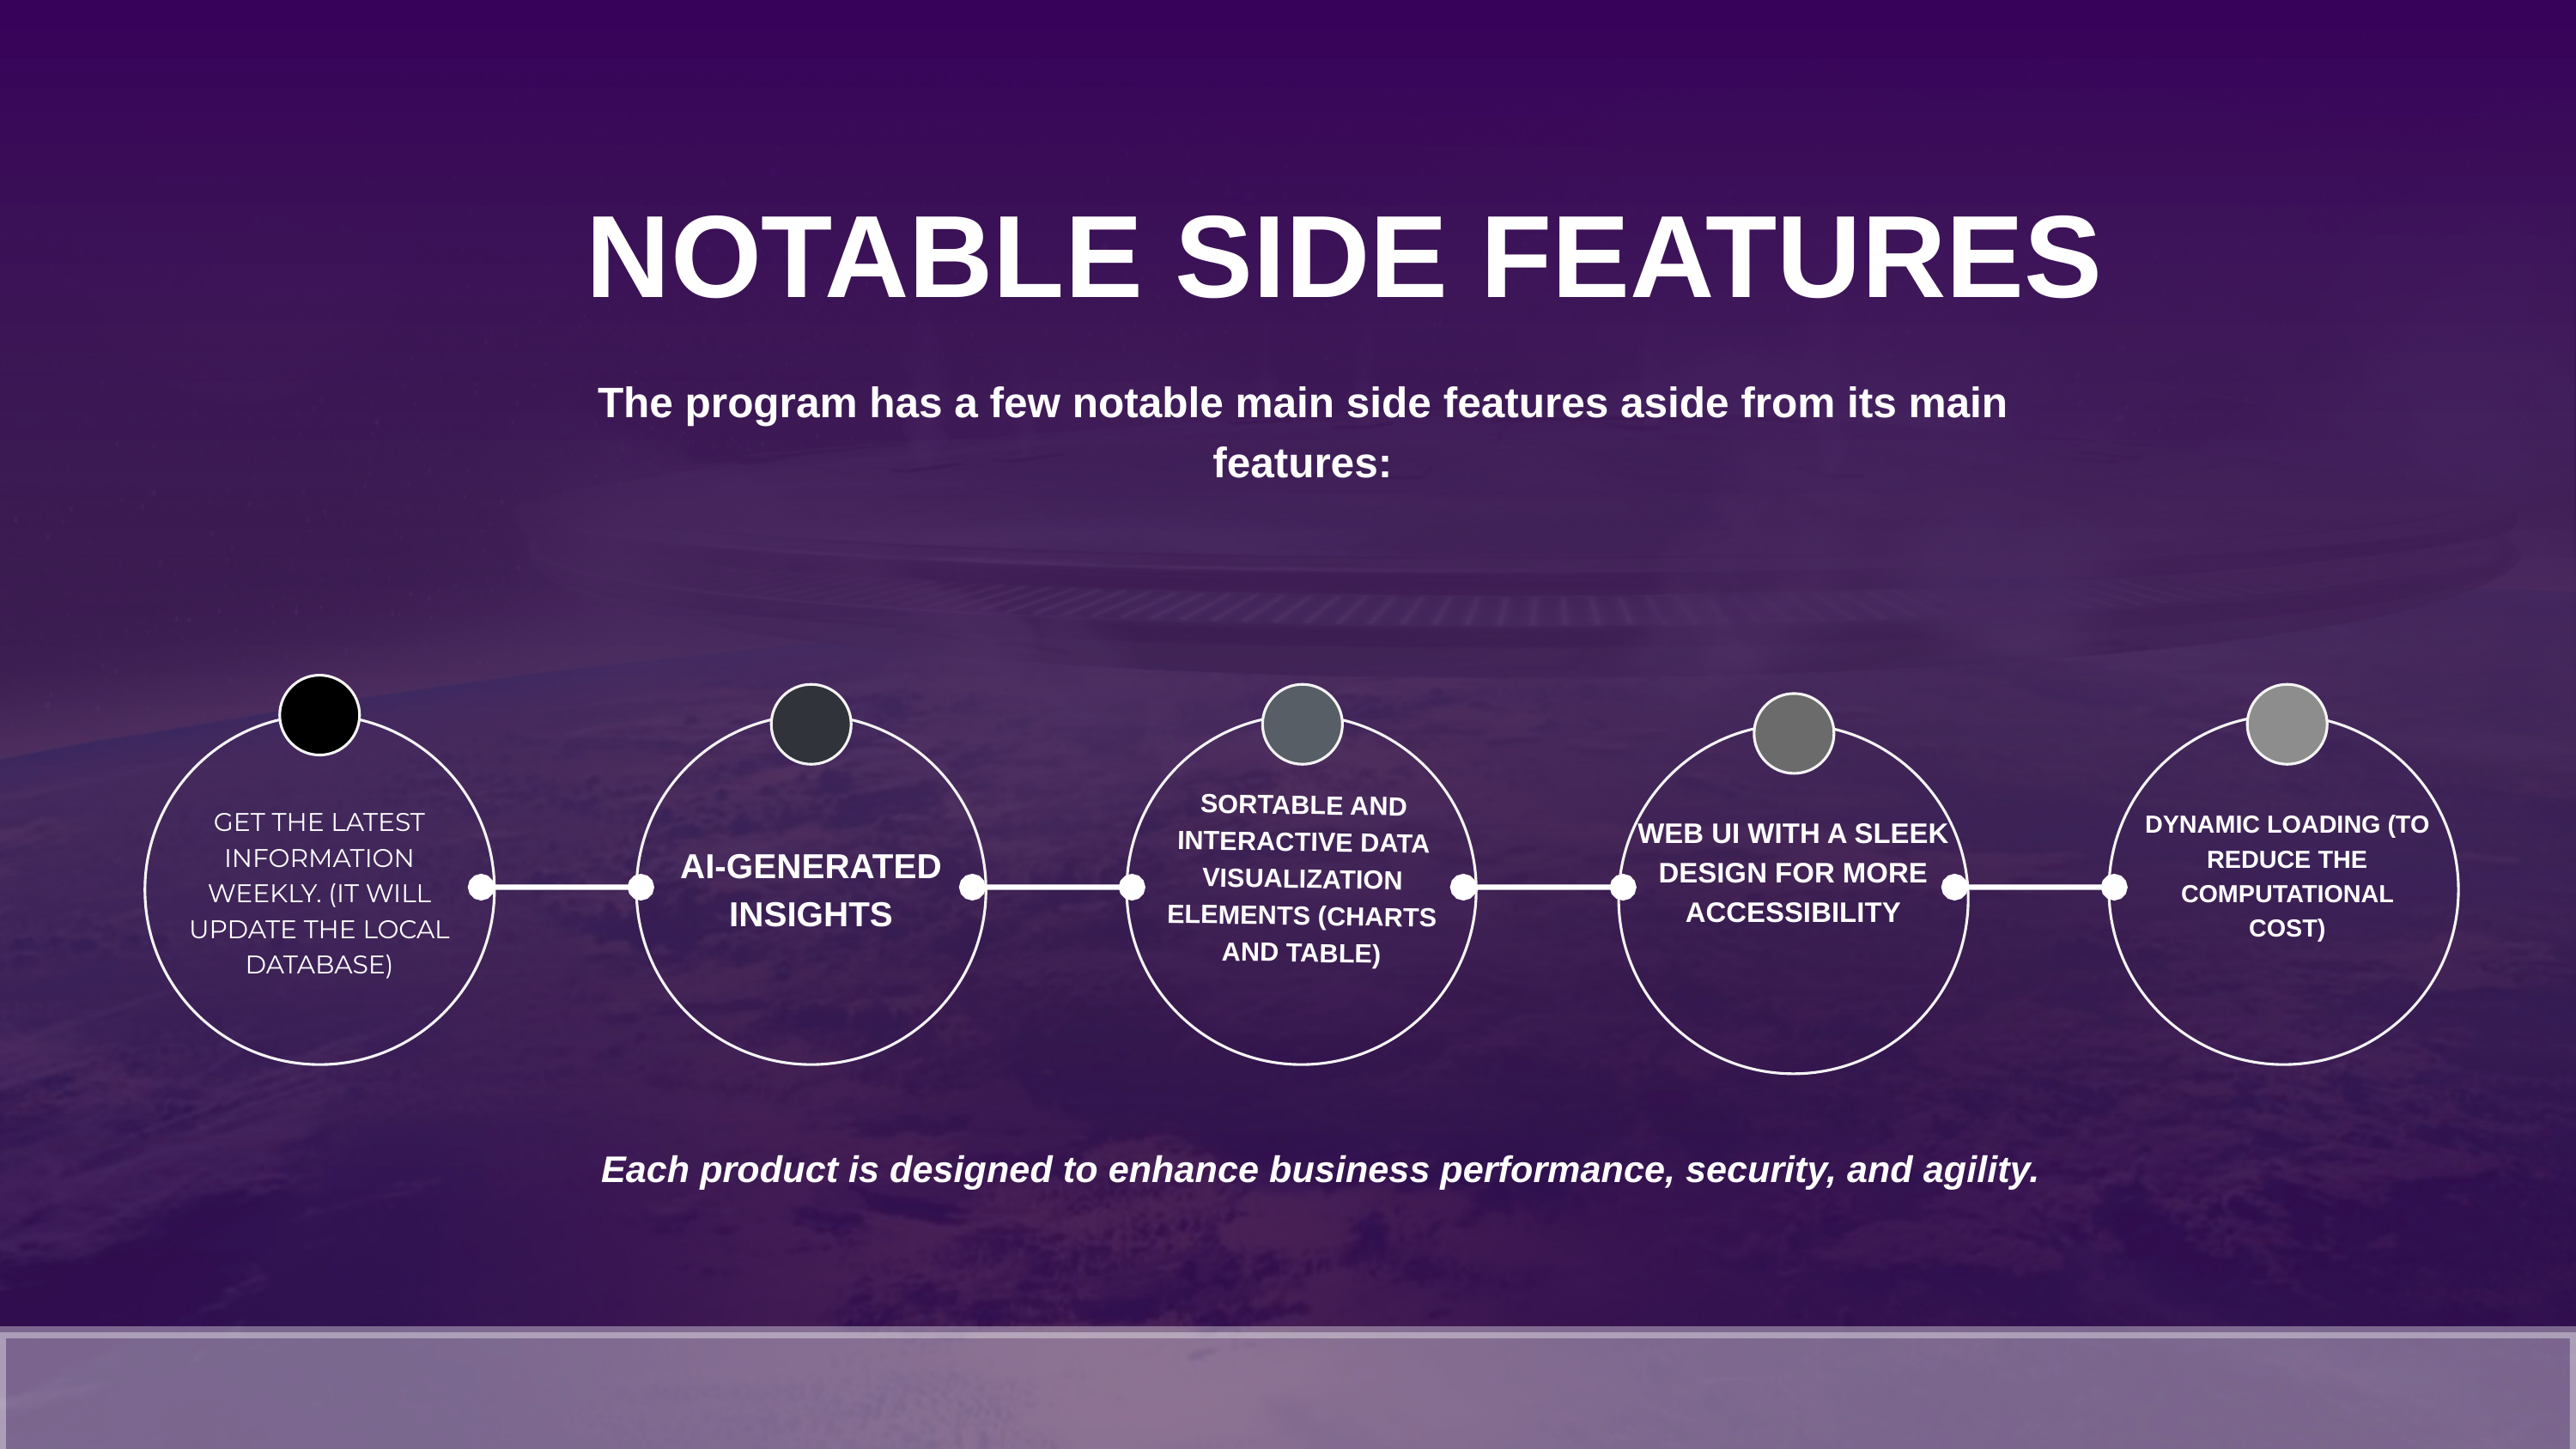

NOTABLE SIDE FEATURES
The program has a few notable main side features aside from its main features:

SORTABLE AND INTERACTIVE DATA VISUALIZATION ELEMENTS (CHARTS AND TABLE)

GET THE LATEST INFORMATION WEEKLY. (IT WILL UPDATE THE LOCAL DATABASE)
DYNAMIC LOADING (TO REDUCE THE COMPUTATIONAL COST)

WEB UI WITH A SLEEK DESIGN FOR MORE ACCESSIBILITY

AI-GENERATED INSIGHTS

Each product is designed to enhance business performance, security, and agility.